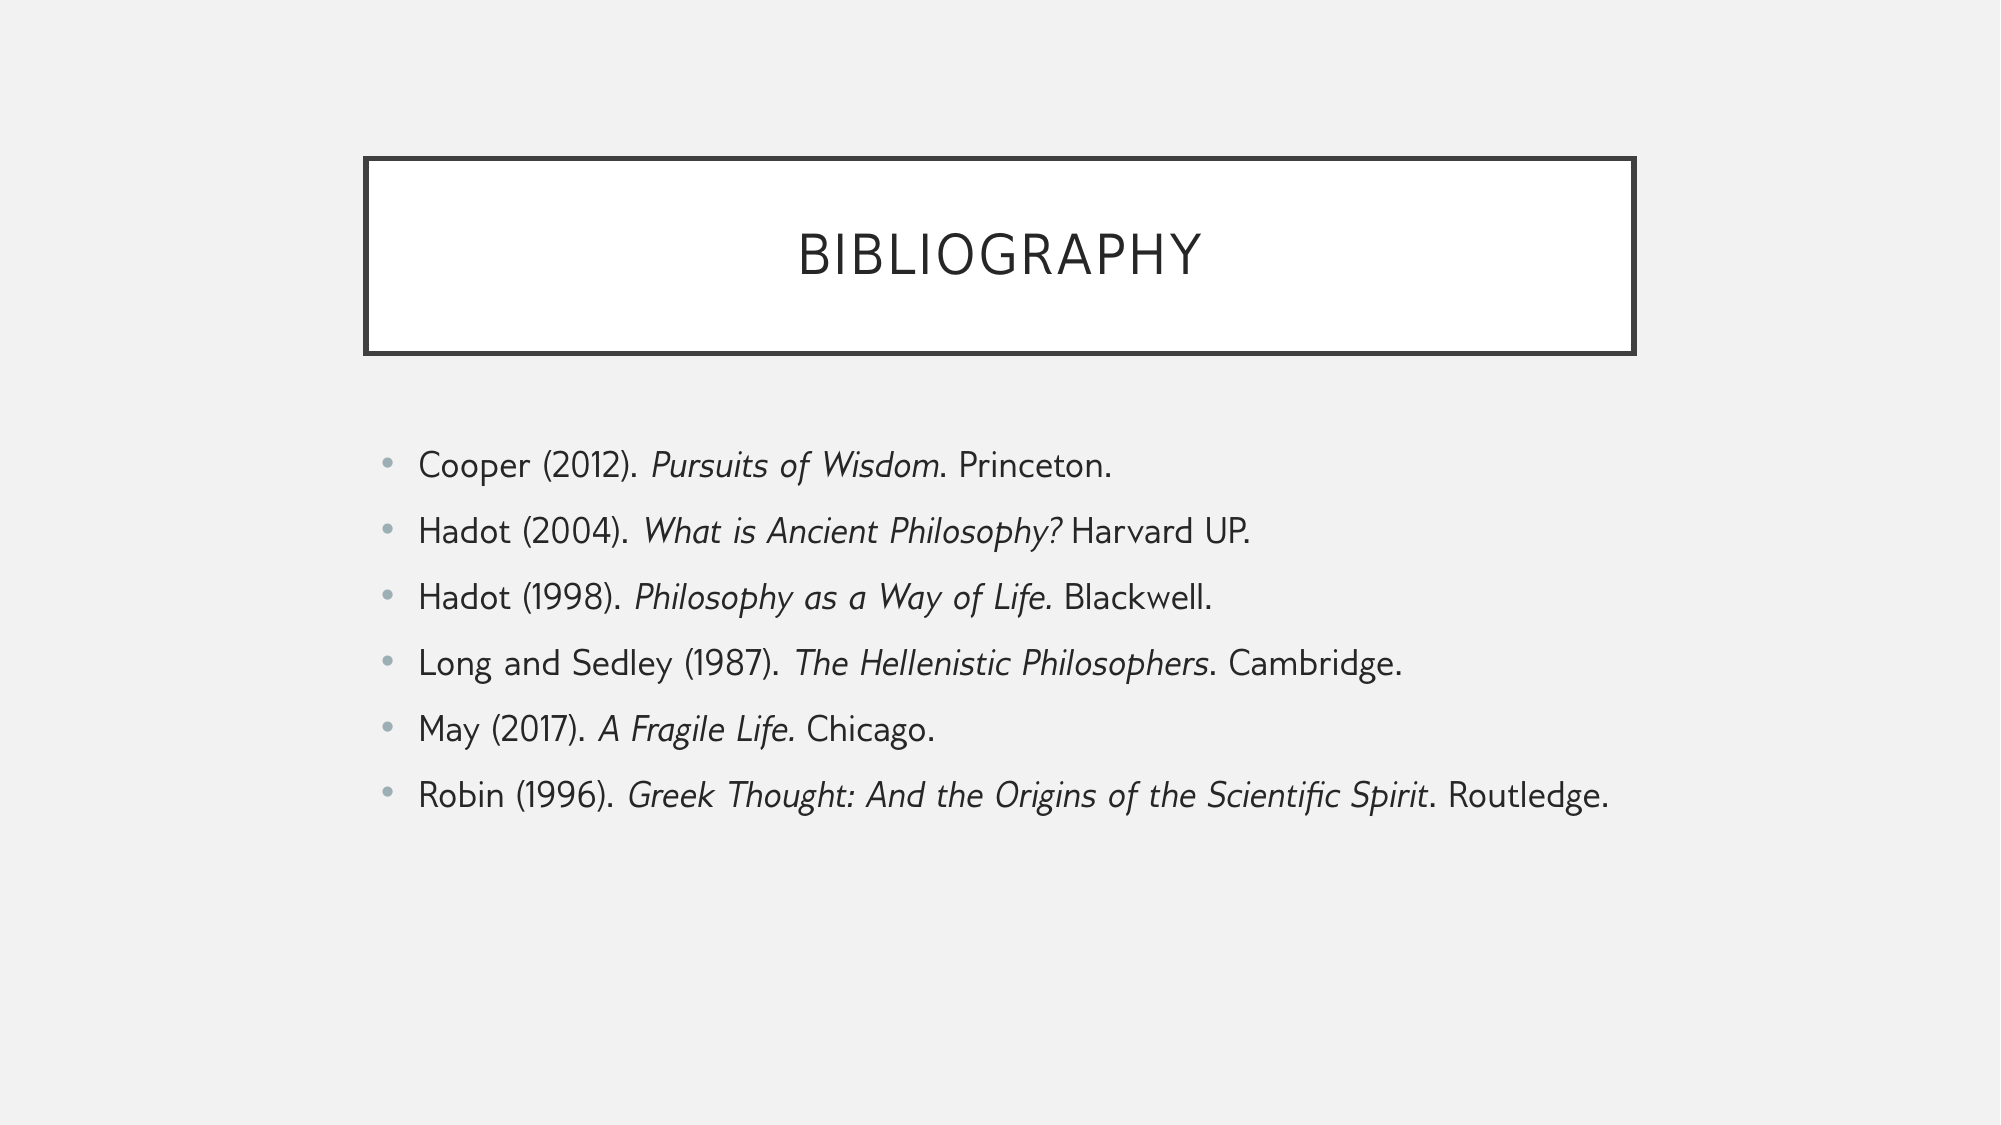

# Bibliography
Cooper (2012). Pursuits of Wisdom. Princeton.
Hadot (2004). What is Ancient Philosophy? Harvard UP.
Hadot (1998). Philosophy as a Way of Life. Blackwell.
Long and Sedley (1987). The Hellenistic Philosophers. Cambridge.
May (2017). A Fragile Life. Chicago.
Robin (1996). Greek Thought: And the Origins of the Scientific Spirit. Routledge.